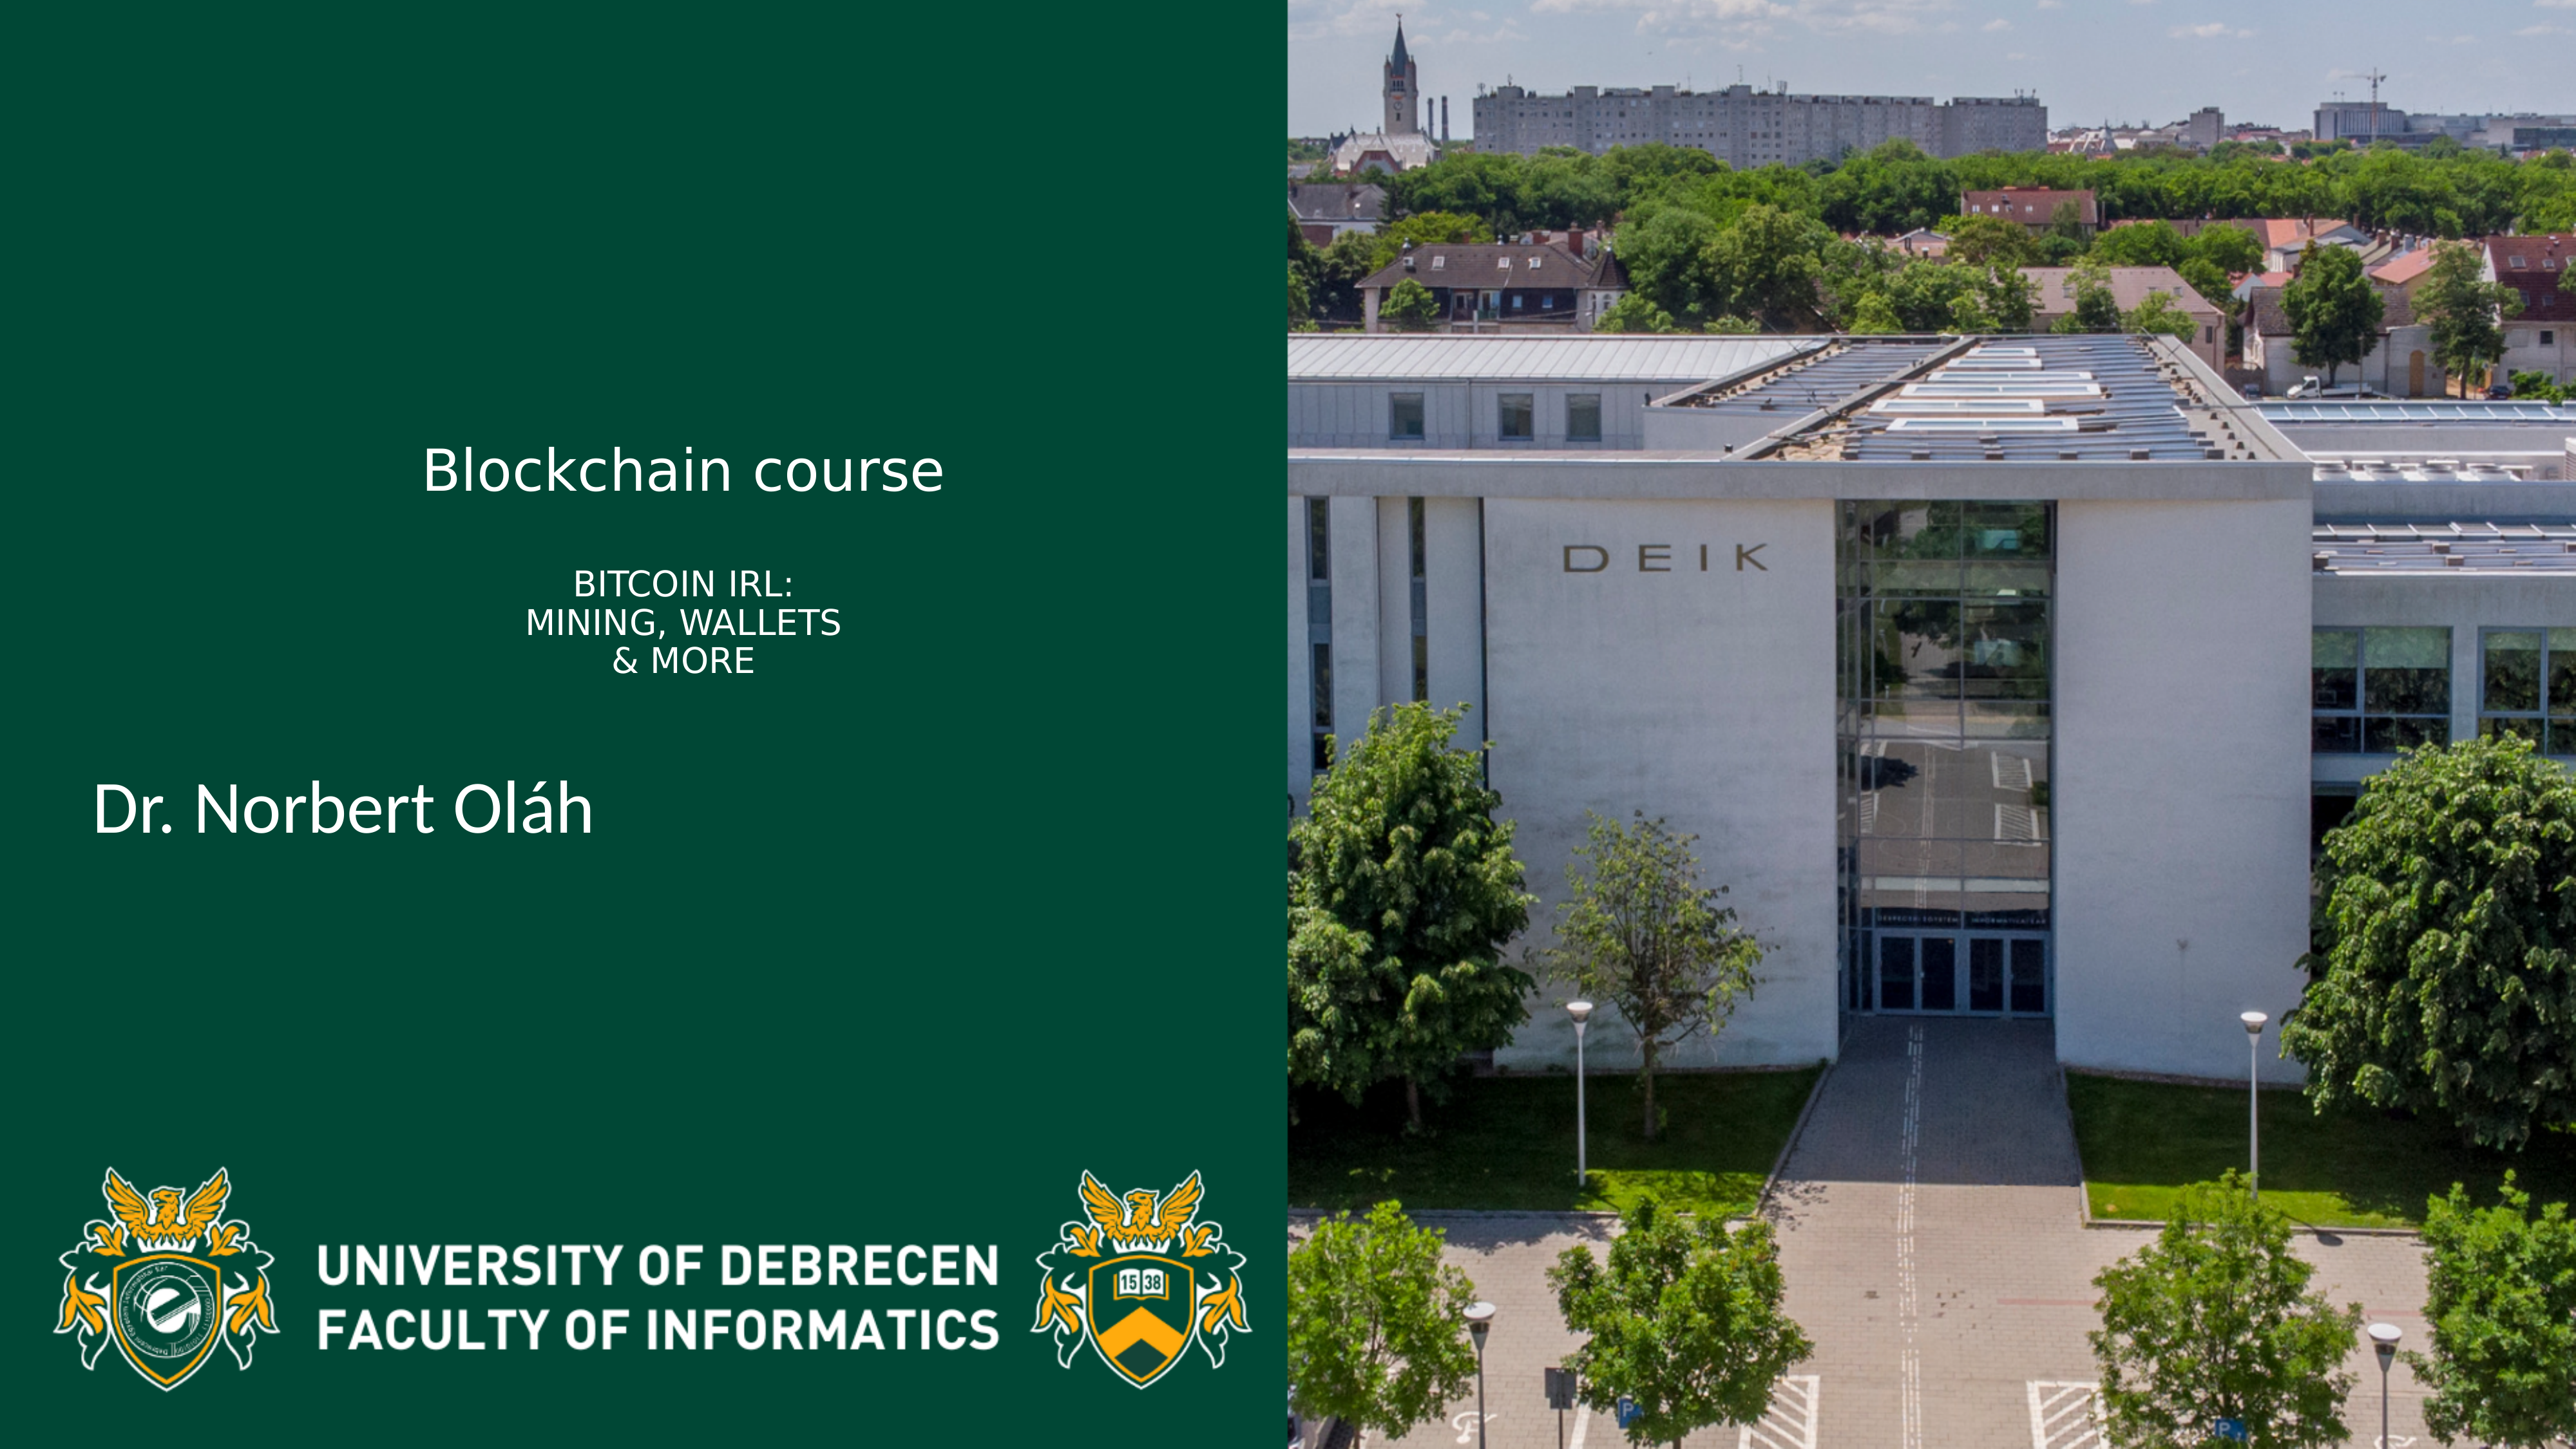

# Blockchain course BITCOIN IRL: MINING, WALLETS & MORE
Dr. Norbert Oláh